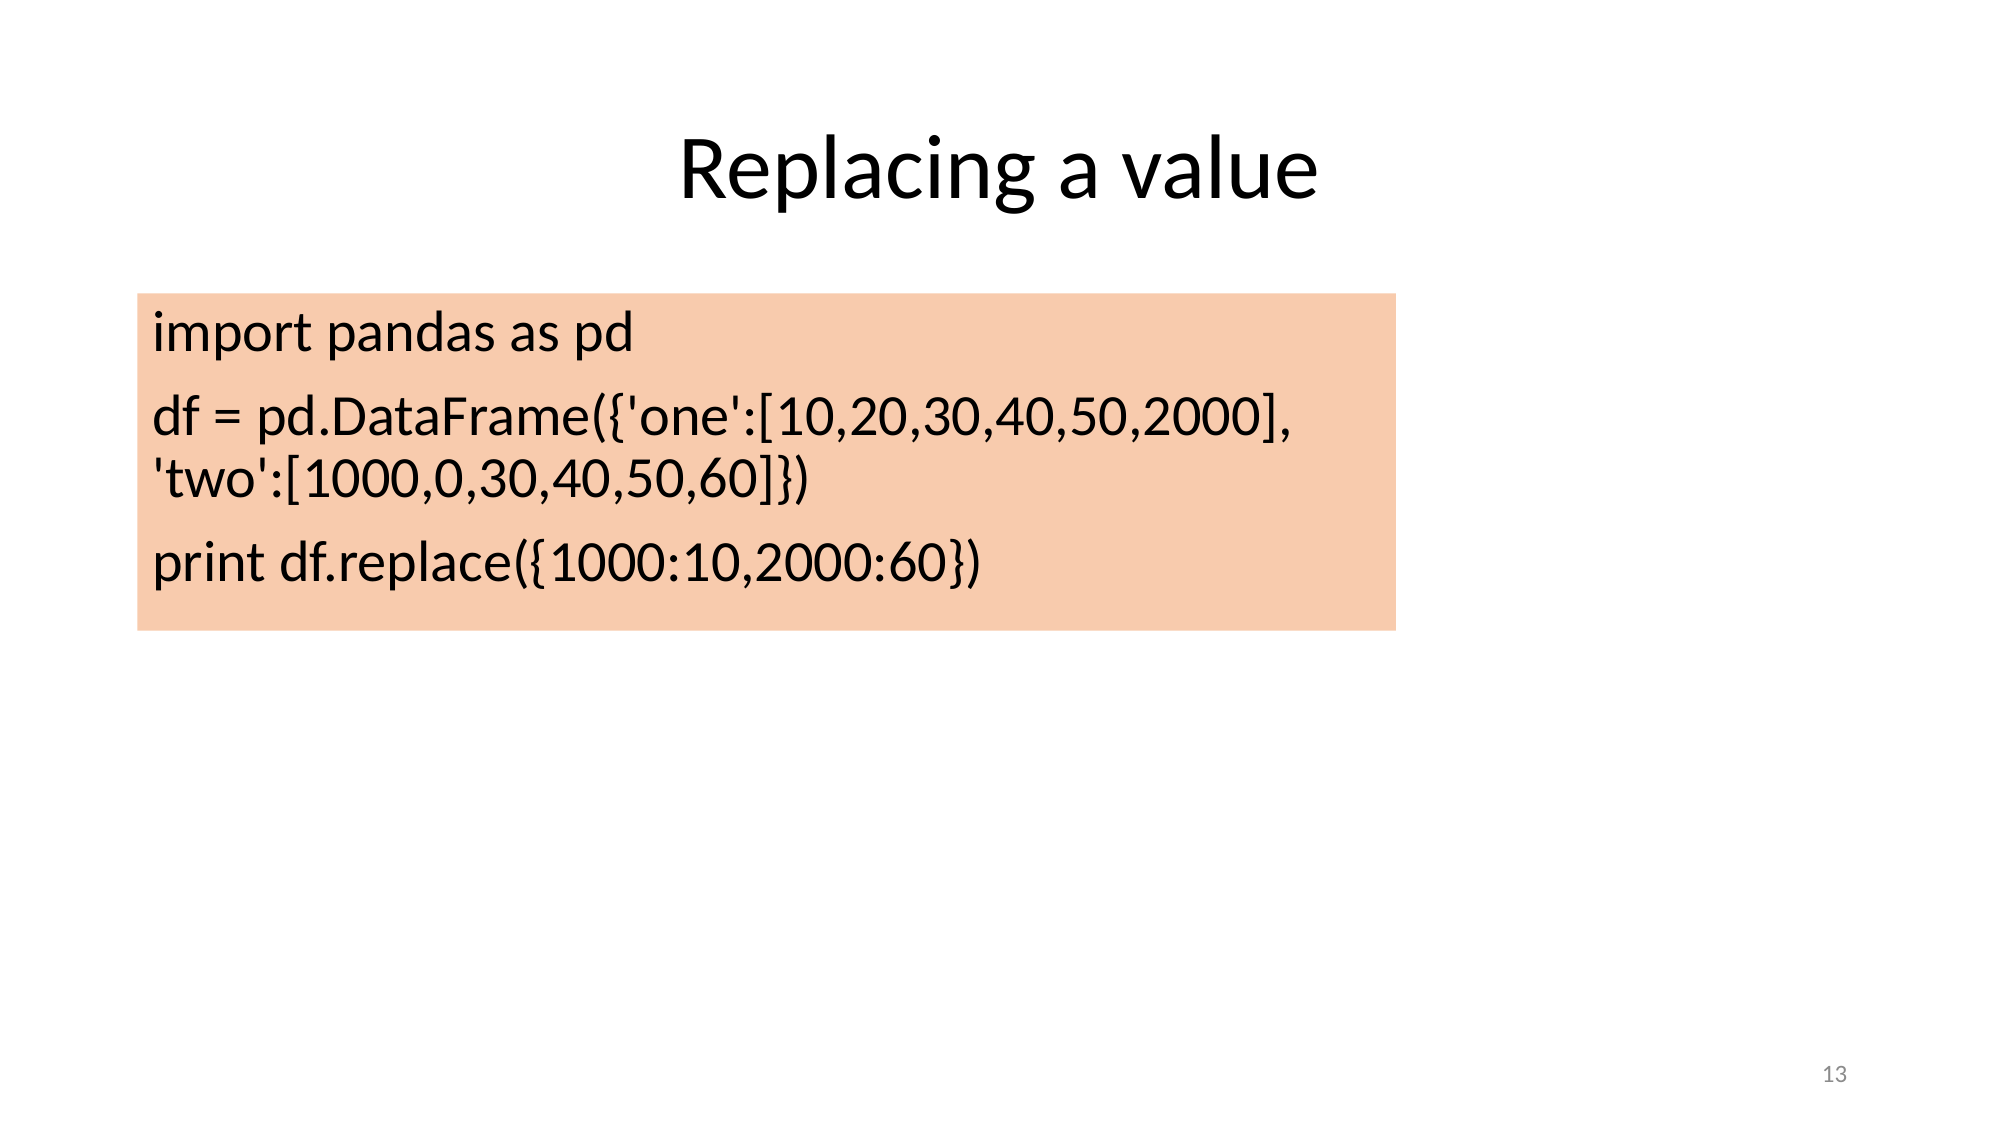

# Replacing a value
import pandas as pd
df = pd.DataFrame({'one':[10,20,30,40,50,2000], 'two':[1000,0,30,40,50,60]})
print df.replace({1000:10,2000:60})
13